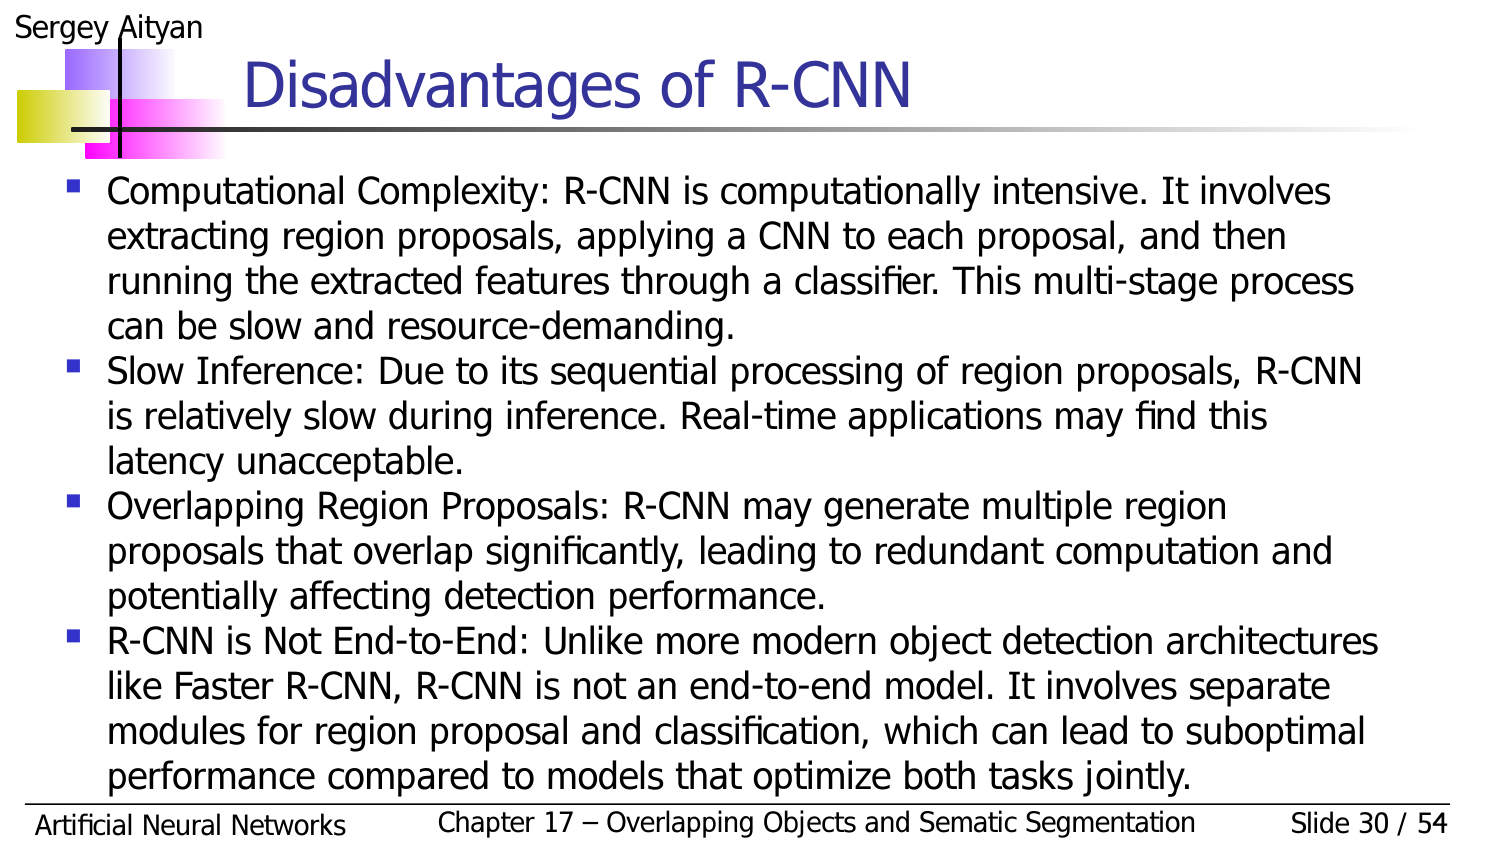

# Disadvantages of R-CNN
Computational Complexity: R-CNN is computationally intensive. It involves extracting region proposals, applying a CNN to each proposal, and then running the extracted features through a classifier. This multi-stage process can be slow and resource-demanding.
Slow Inference: Due to its sequential processing of region proposals, R-CNN is relatively slow during inference. Real-time applications may find this latency unacceptable.
Overlapping Region Proposals: R-CNN may generate multiple region proposals that overlap significantly, leading to redundant computation and potentially affecting detection performance.
R-CNN is Not End-to-End: Unlike more modern object detection architectures like Faster R-CNN, R-CNN is not an end-to-end model. It involves separate modules for region proposal and classification, which can lead to suboptimal performance compared to models that optimize both tasks jointly.